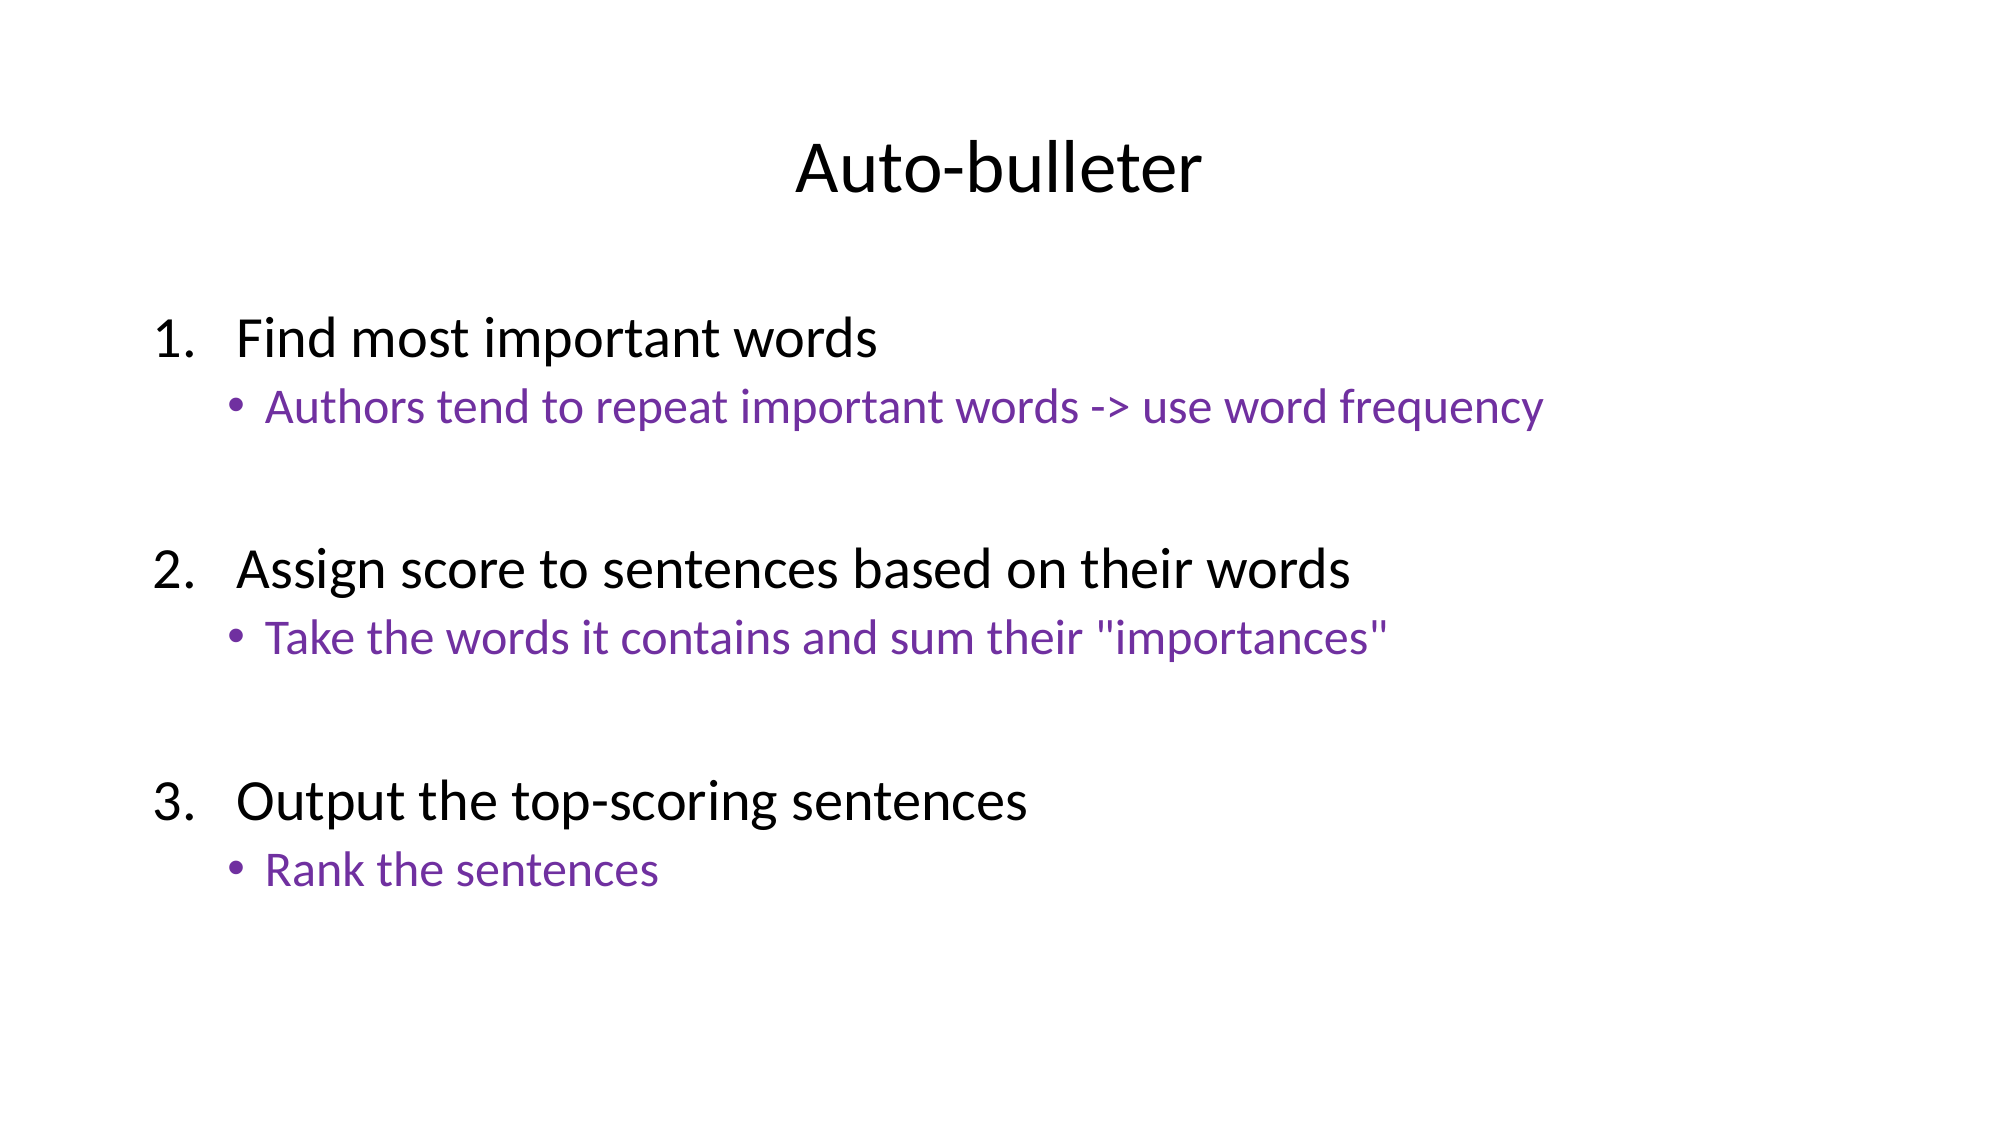

# Auto-bulleter
Find most important words
Authors tend to repeat important words -> use word frequency

Assign score to sentences based on their words
Take the words it contains and sum their "importances"

Output the top-scoring sentences
Rank the sentences